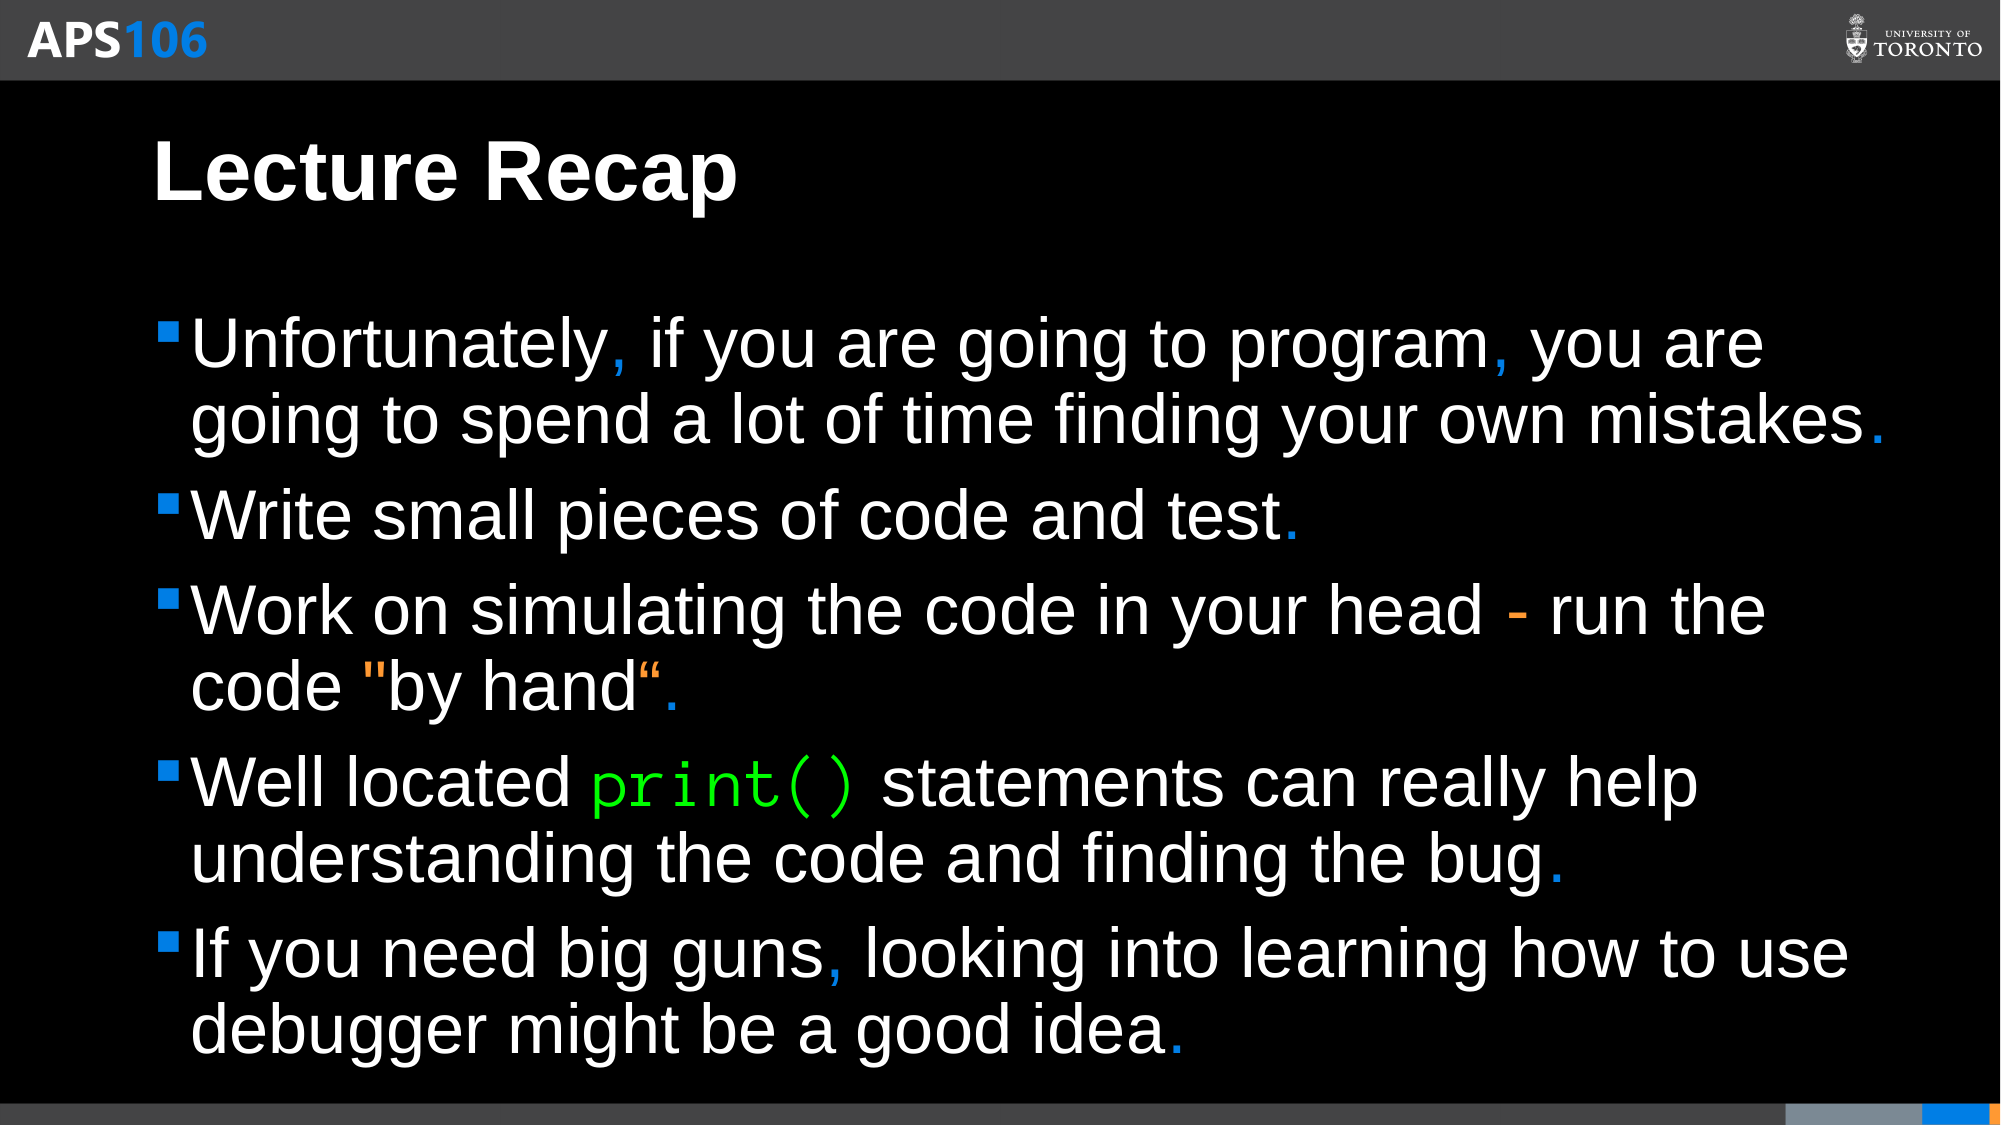

# Lecture Recap
Unfortunately, if you are going to program, you are going to spend a lot of time finding your own mistakes.
Write small pieces of code and test.
Work on simulating the code in your head - run the code "by hand“.
Well located print() statements can really help understanding the code and finding the bug.
If you need big guns, looking into learning how to use debugger might be a good idea.